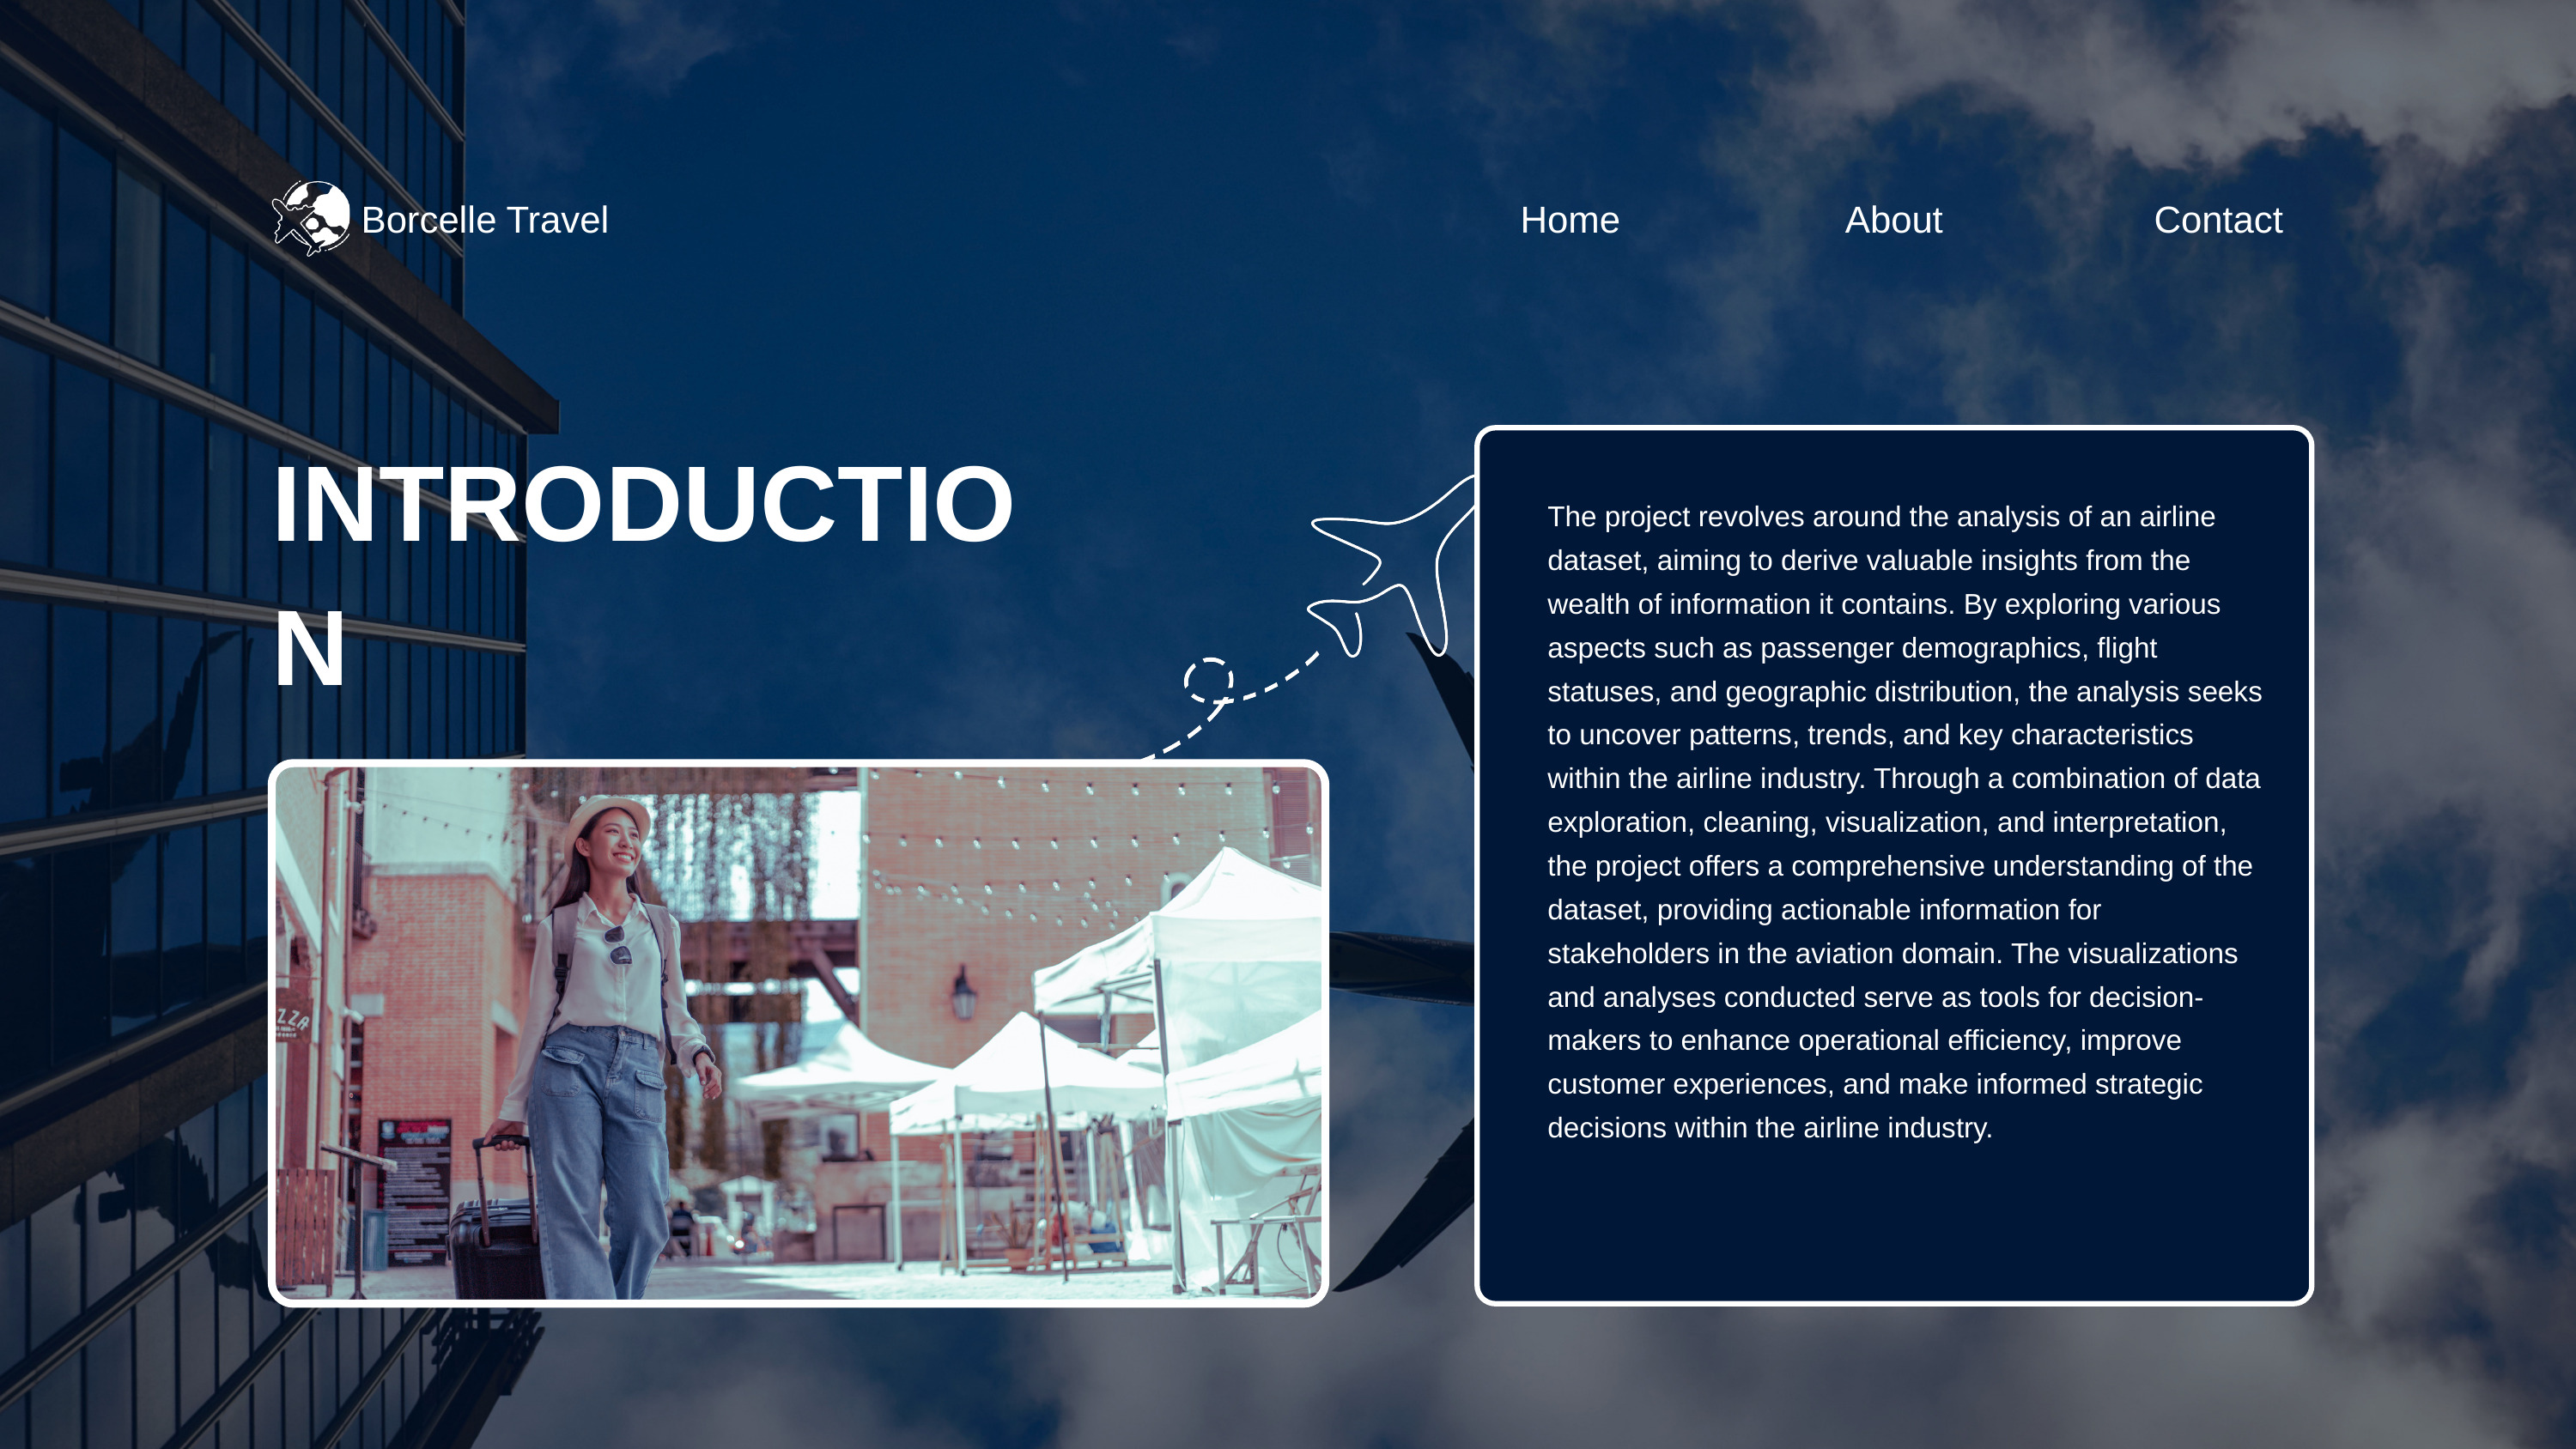

Borcelle Travel
Home
About
Contact
INTRODUCTION

The project revolves around the analysis of an airline dataset, aiming to derive valuable insights from the wealth of information it contains. By exploring various aspects such as passenger demographics, flight statuses, and geographic distribution, the analysis seeks to uncover patterns, trends, and key characteristics within the airline industry. Through a combination of data exploration, cleaning, visualization, and interpretation, the project offers a comprehensive understanding of the dataset, providing actionable information for stakeholders in the aviation domain. The visualizations and analyses conducted serve as tools for decision-makers to enhance operational efficiency, improve customer experiences, and make informed strategic decisions within the airline industry.